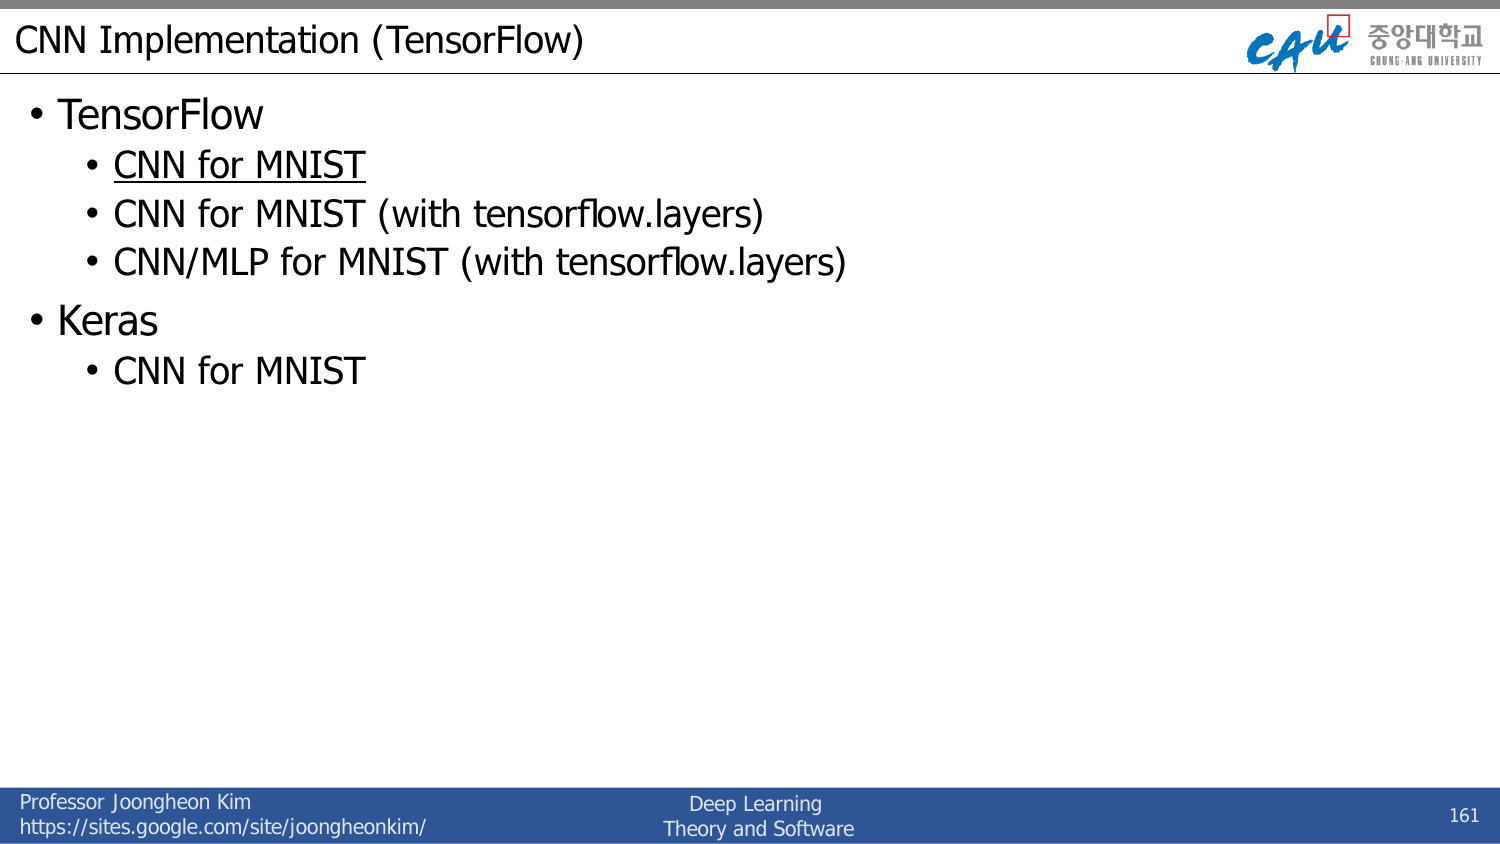

# CNN Implementation (TensorFlow)
TensorFlow
CNN for MNIST
CNN for MNIST (with tensorflow.layers)
CNN/MLP for MNIST (with tensorflow.layers)
Keras
CNN for MNIST

161